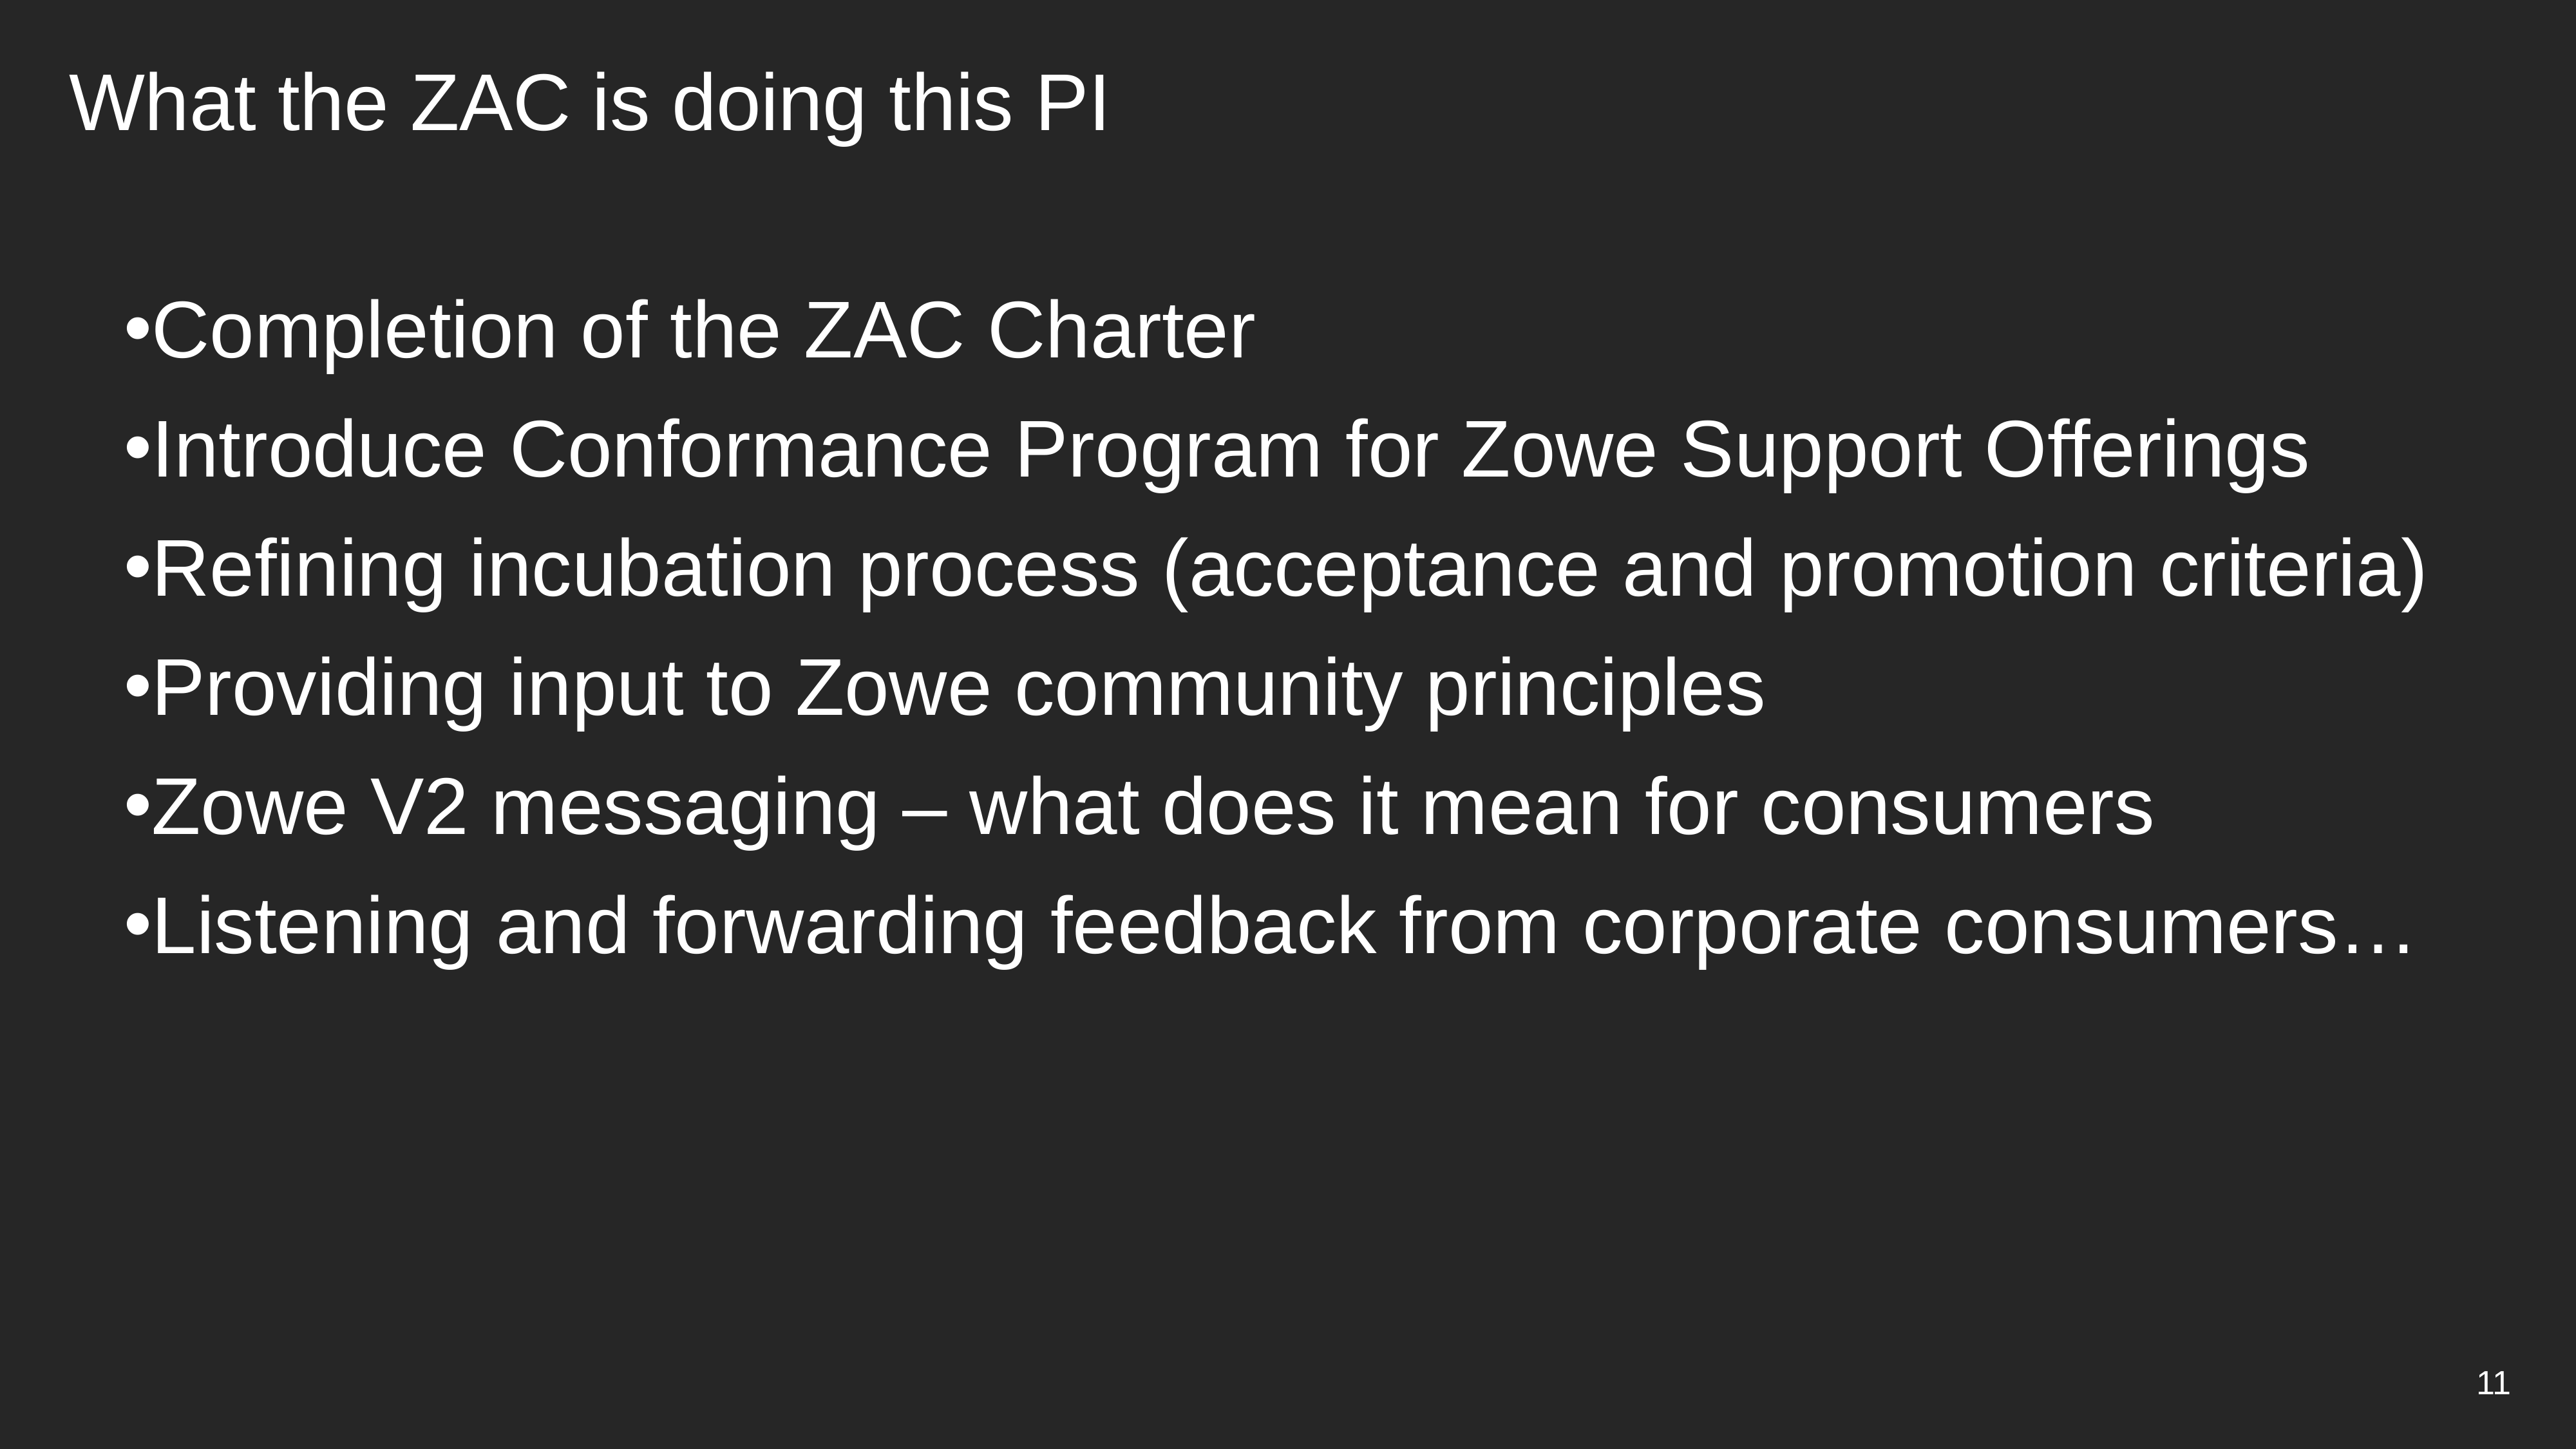

What the ZAC is doing this PI
Completion of the ZAC Charter
Introduce Conformance Program for Zowe Support Offerings
Refining incubation process (acceptance and promotion criteria)
Providing input to Zowe community principles
Zowe V2 messaging – what does it mean for consumers
Listening and forwarding feedback from corporate consumers…
11